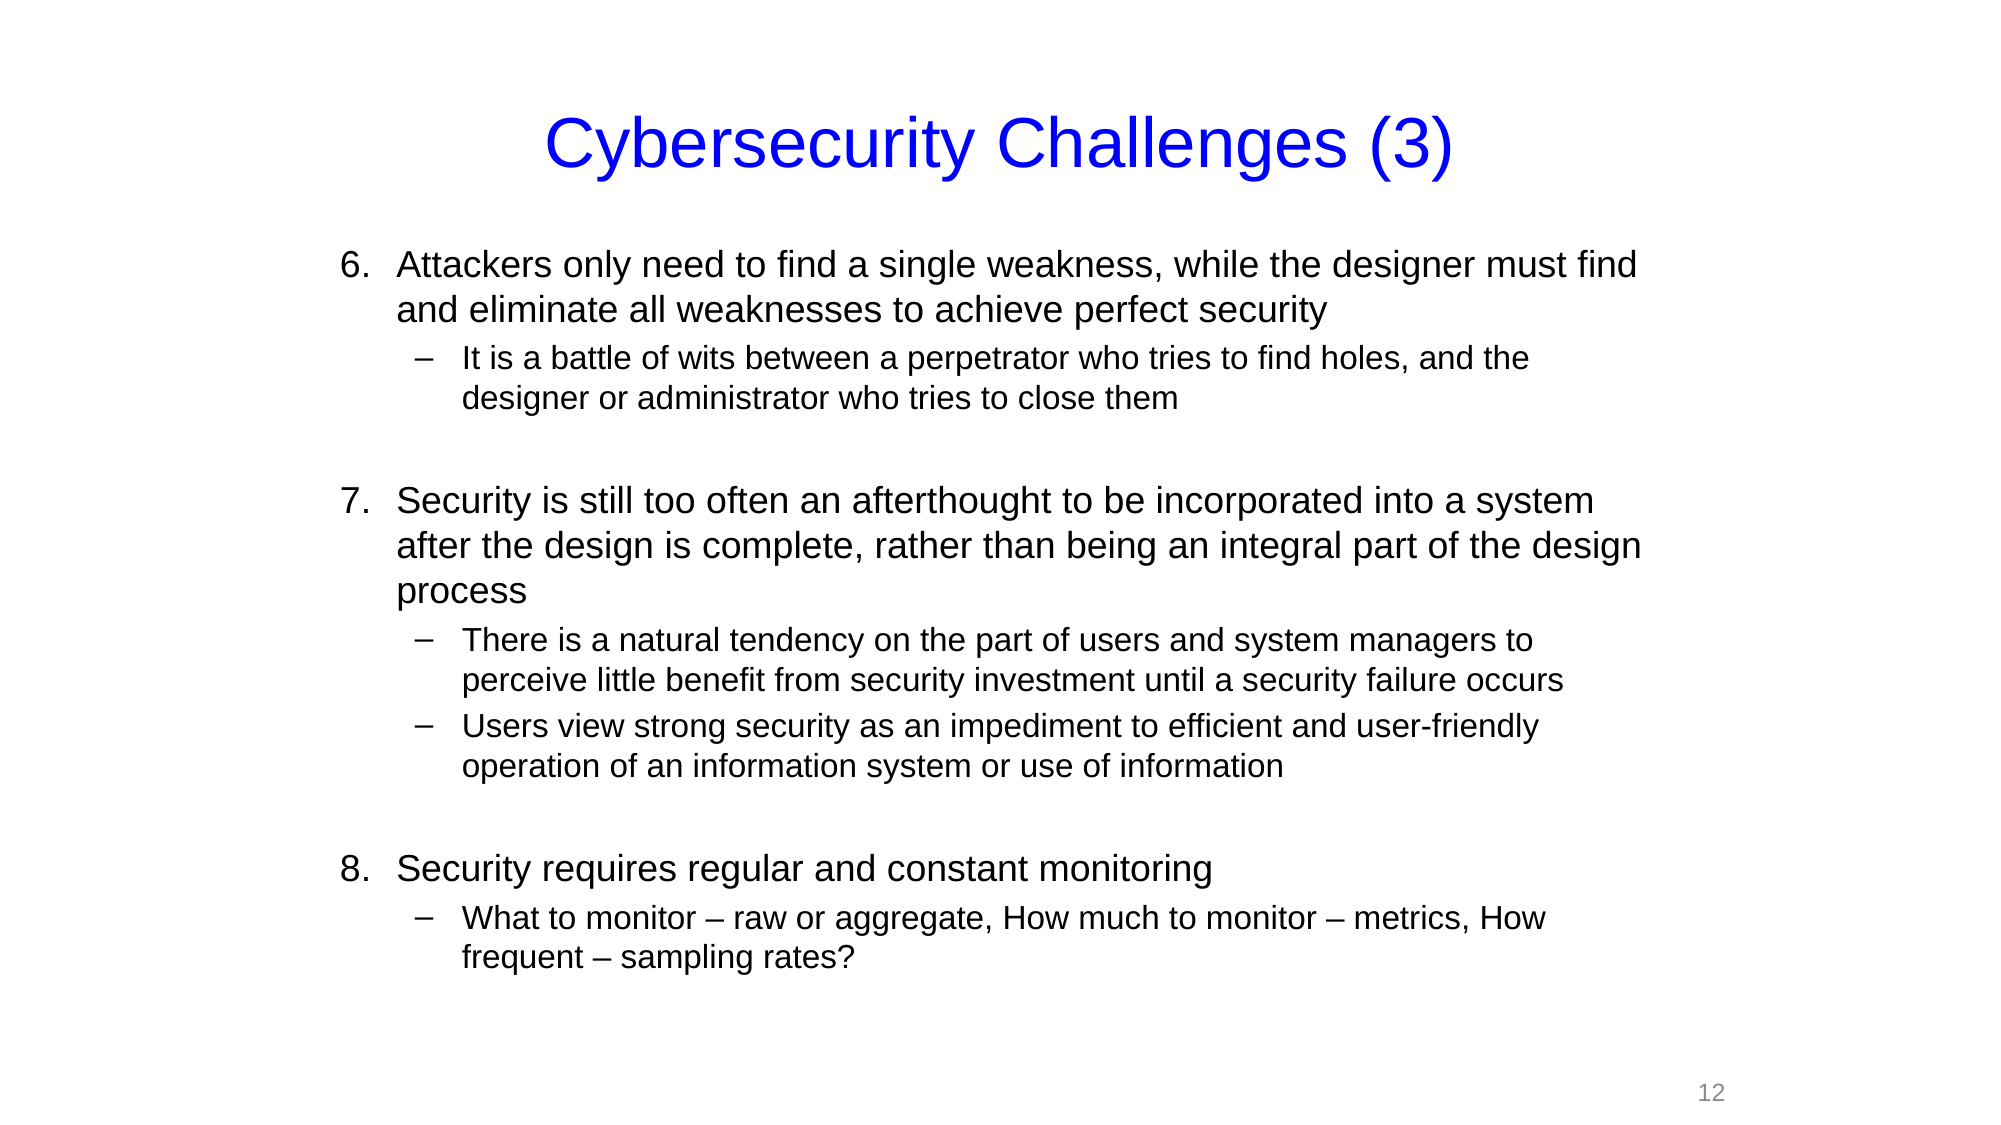

# Cybersecurity Challenges (3)
Attackers only need to find a single weakness, while the designer must find and eliminate all weaknesses to achieve perfect security
It is a battle of wits between a perpetrator who tries to find holes, and the designer or administrator who tries to close them

Security is still too often an afterthought to be incorporated into a system after the design is complete, rather than being an integral part of the design process
There is a natural tendency on the part of users and system managers to perceive little benefit from security investment until a security failure occurs
Users view strong security as an impediment to efficient and user-friendly operation of an information system or use of information

Security requires regular and constant monitoring
What to monitor – raw or aggregate, How much to monitor – metrics, How frequent – sampling rates?

12